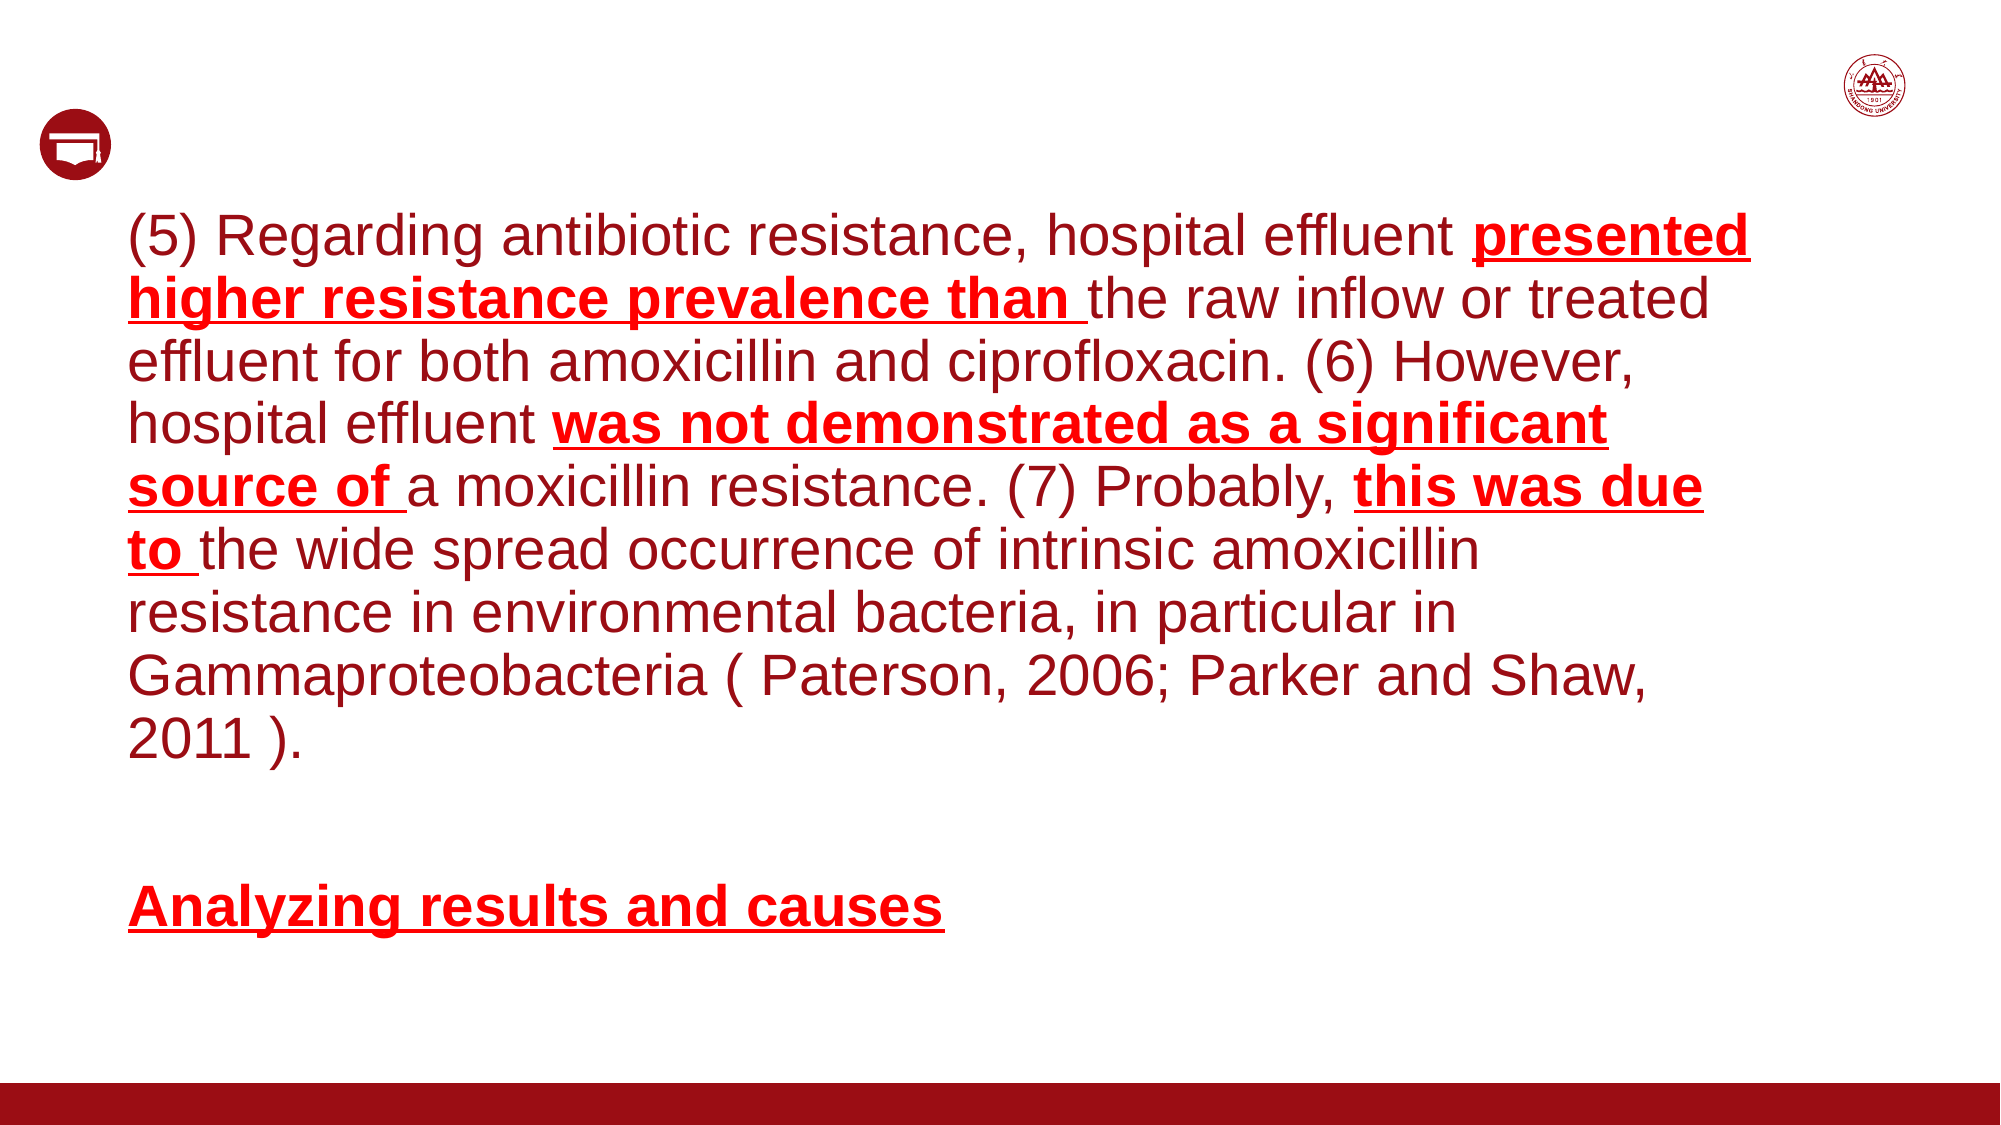

(5) Regarding antibiotic resistance, hospital effluent presented higher resistance prevalence than the raw inflow or treated effluent for both amoxicillin and ciprofloxacin. (6) However, hospital effluent was not demonstrated as a significant source of a moxicillin resistance. (7) Probably, this was due to the wide spread occurrence of intrinsic amoxicillin resistance in environmental bacteria, in particular in Gammaproteobacteria ( Paterson, 2006; Parker and Shaw, 2011 ).

Analyzing results and causes